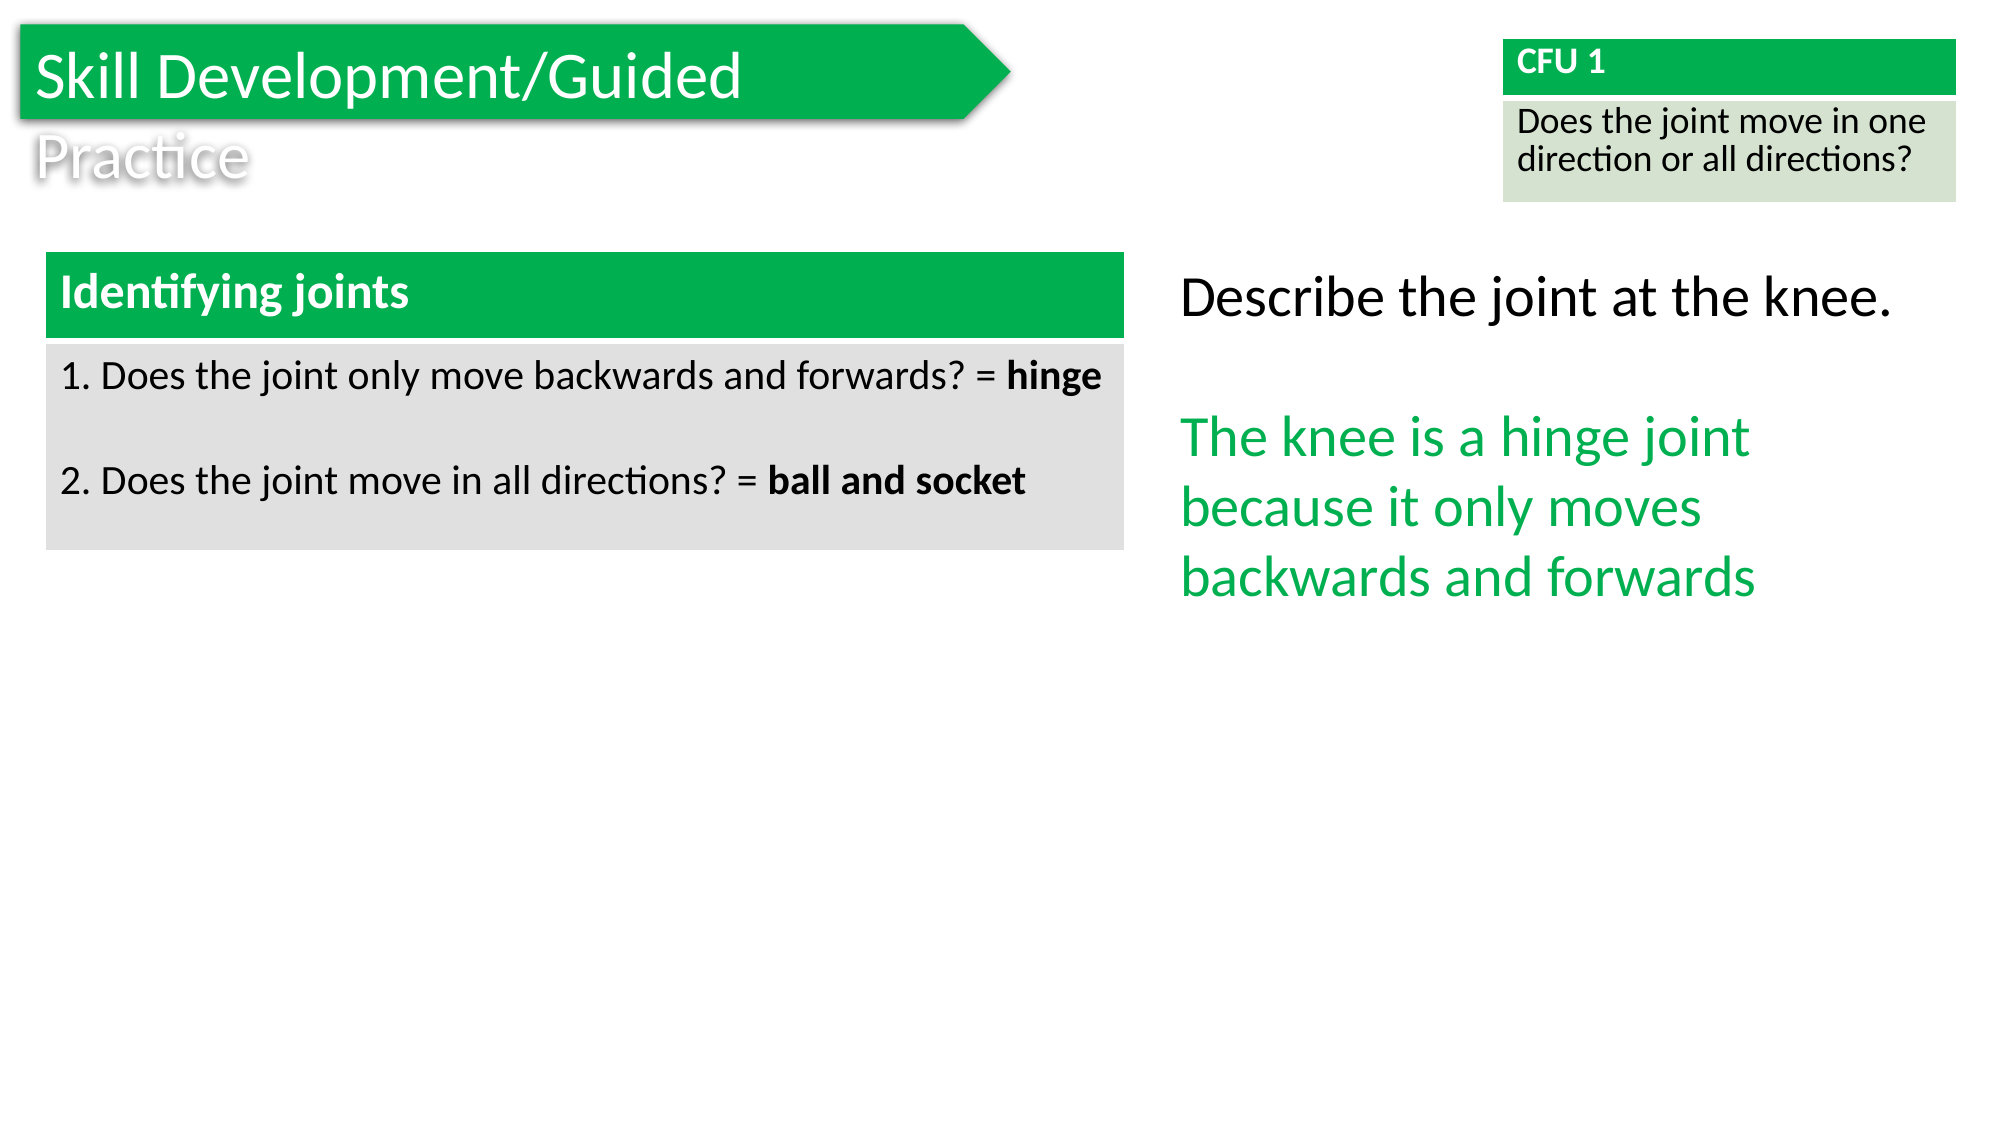

Skill Development/Guided Practice
| CFU 1 |
| --- |
| Does the joint move in one direction or all directions? |
| Identifying joints |
| --- |
| 1. Does the joint only move backwards and forwards? = hinge 2. Does the joint move in all directions? = ball and socket |
Describe the joint at the knee.

The knee is a hinge joint because it only moves backwards and forwards